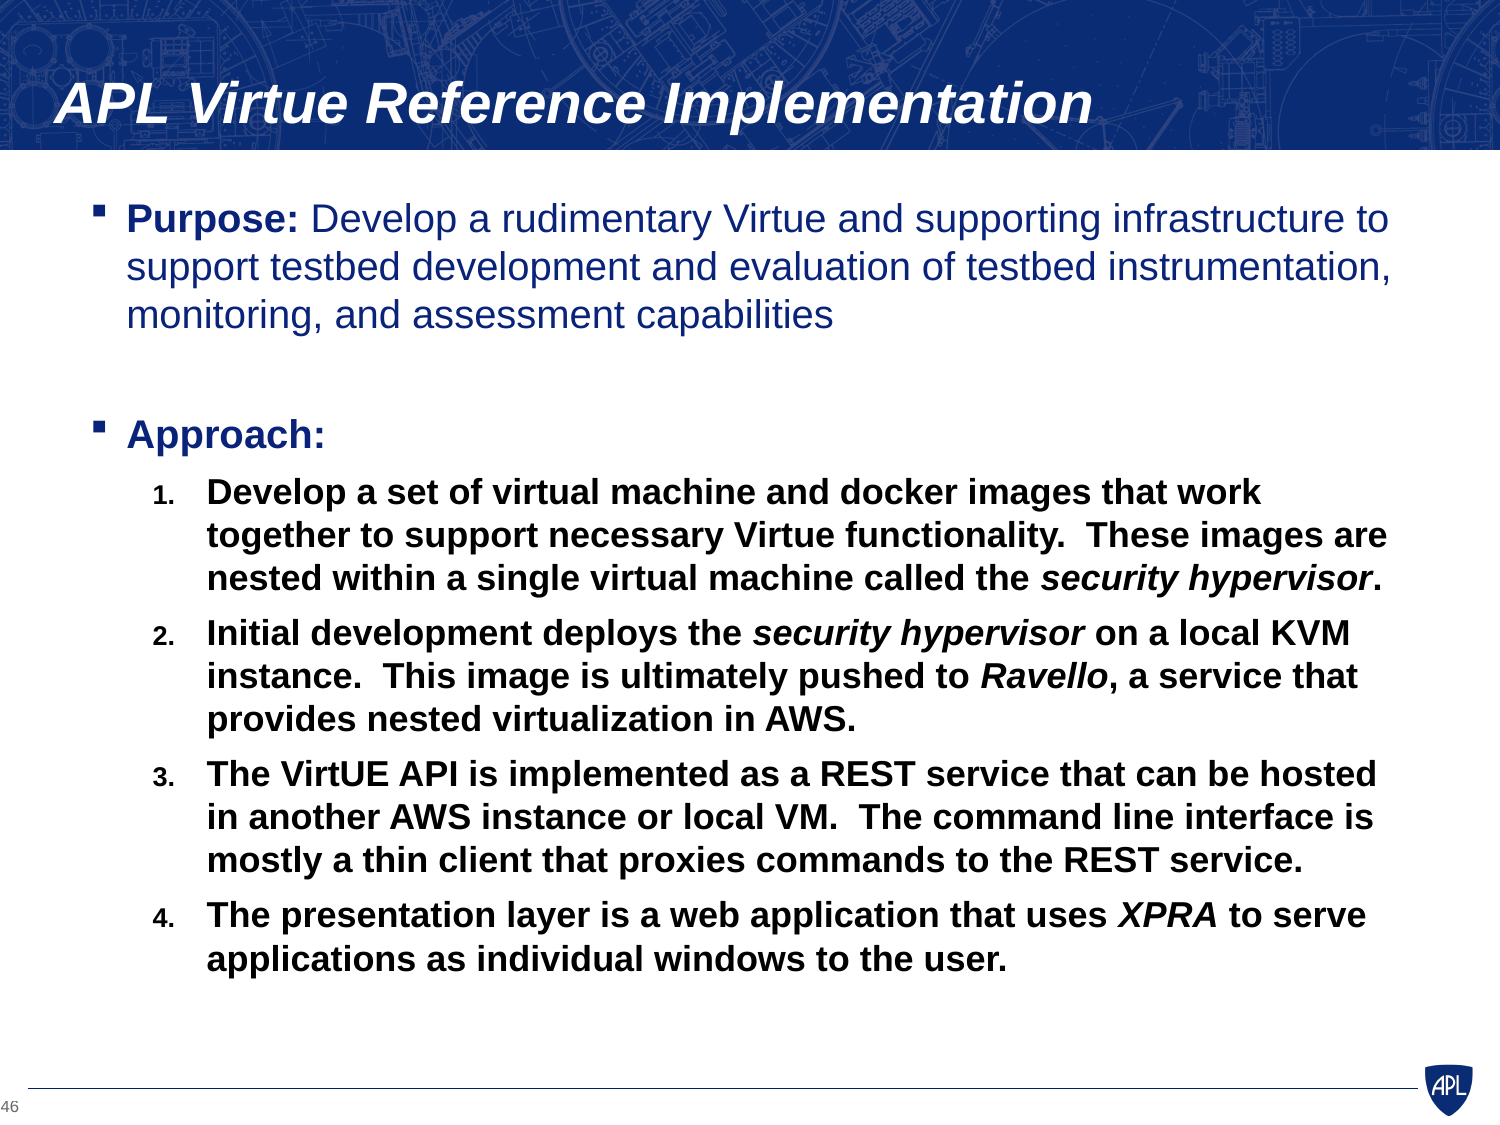

# APL Virtue Reference Implementation
Purpose: Develop a rudimentary Virtue and supporting infrastructure to support testbed development and evaluation of testbed instrumentation, monitoring, and assessment capabilities

Approach:
Develop a set of virtual machine and docker images that work together to support necessary Virtue functionality.  These images are nested within a single virtual machine called the security hypervisor.
Initial development deploys the security hypervisor on a local KVM instance.  This image is ultimately pushed to Ravello, a service that provides nested virtualization in AWS.
The VirtUE API is implemented as a REST service that can be hosted in another AWS instance or local VM.  The command line interface is mostly a thin client that proxies commands to the REST service.
The presentation layer is a web application that uses XPRA to serve applications as individual windows to the user.